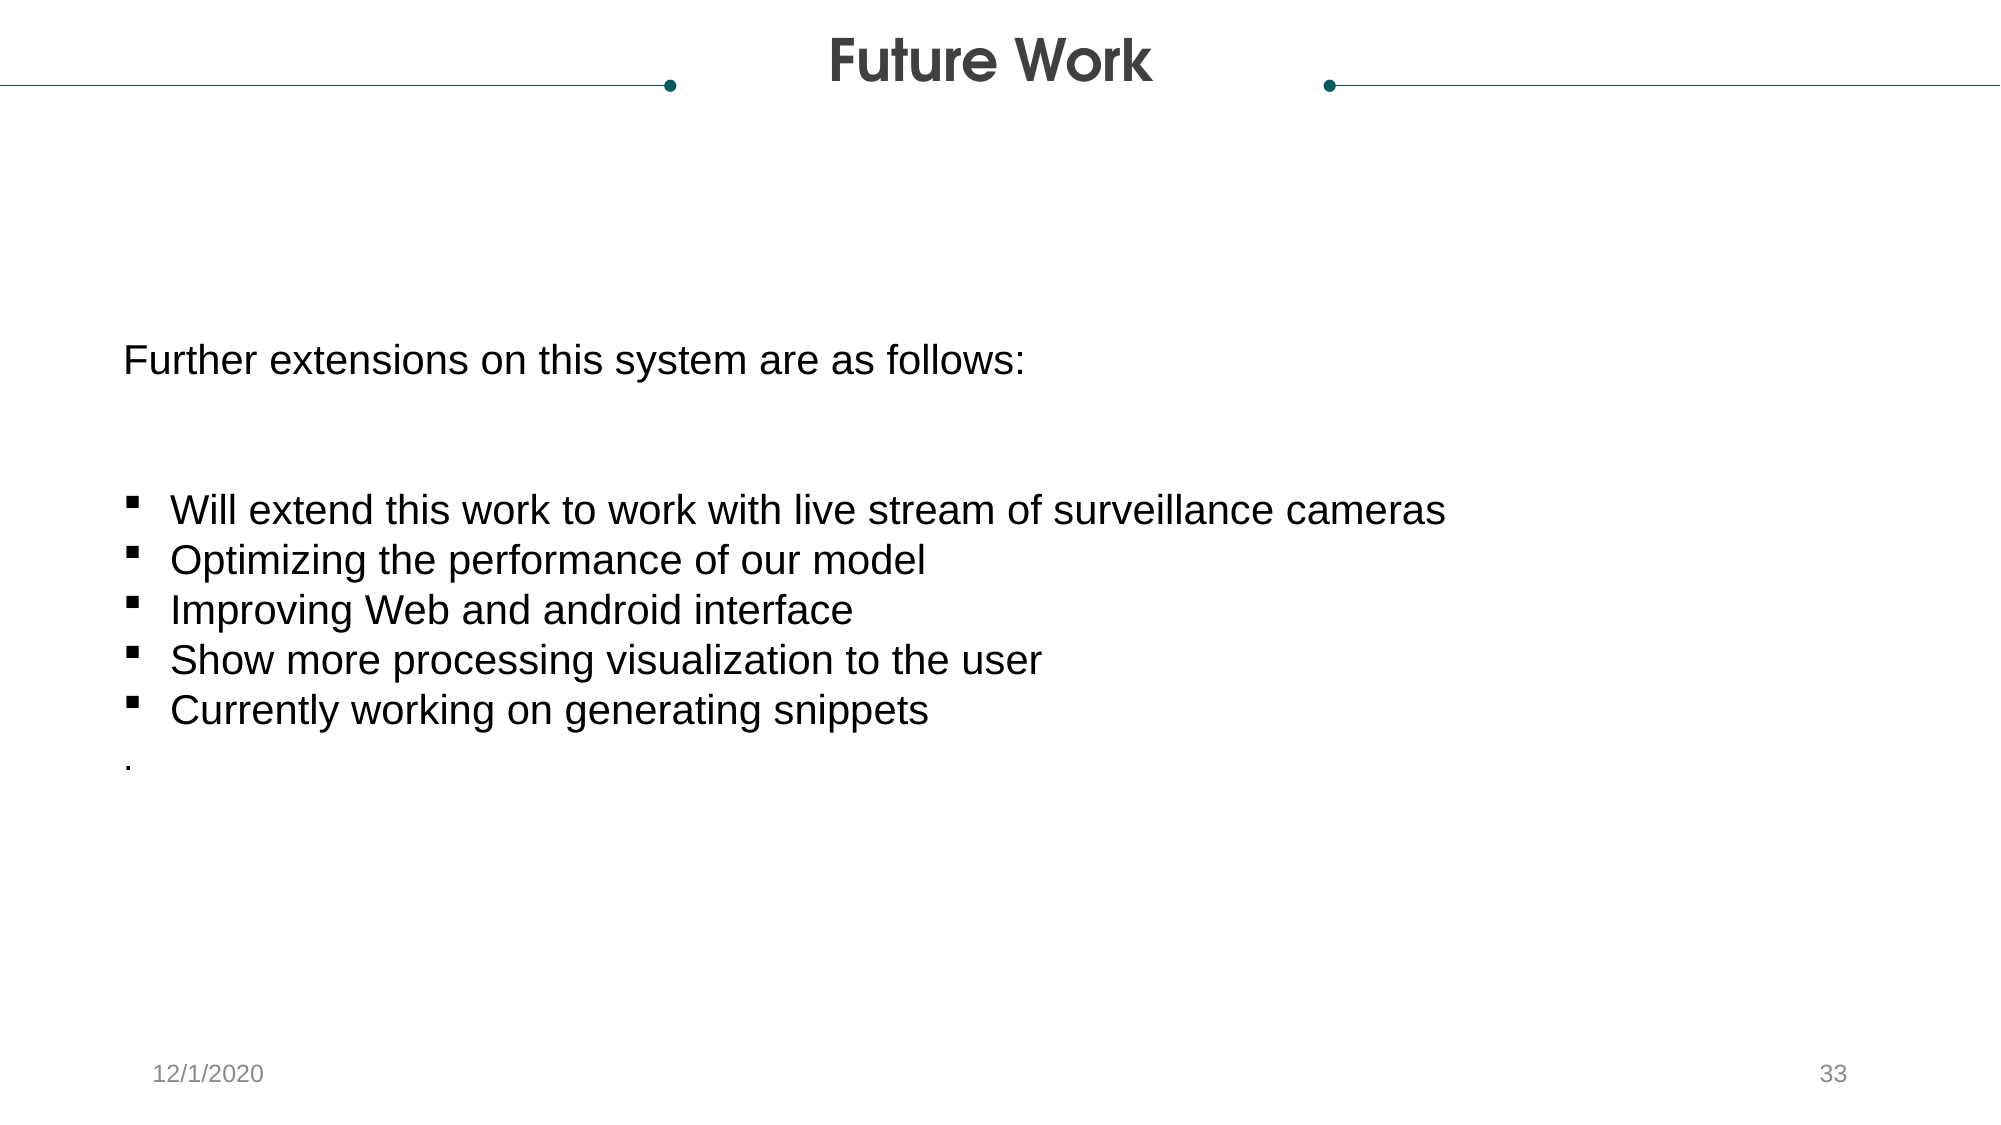

Future Work
Further extensions on this system are as follows:

Will extend this work to work with live stream of surveillance cameras
Optimizing the performance of our model
Improving Web and android interface
Show more processing visualization to the user
Currently working on generating snippets
.
12/1/2020
33